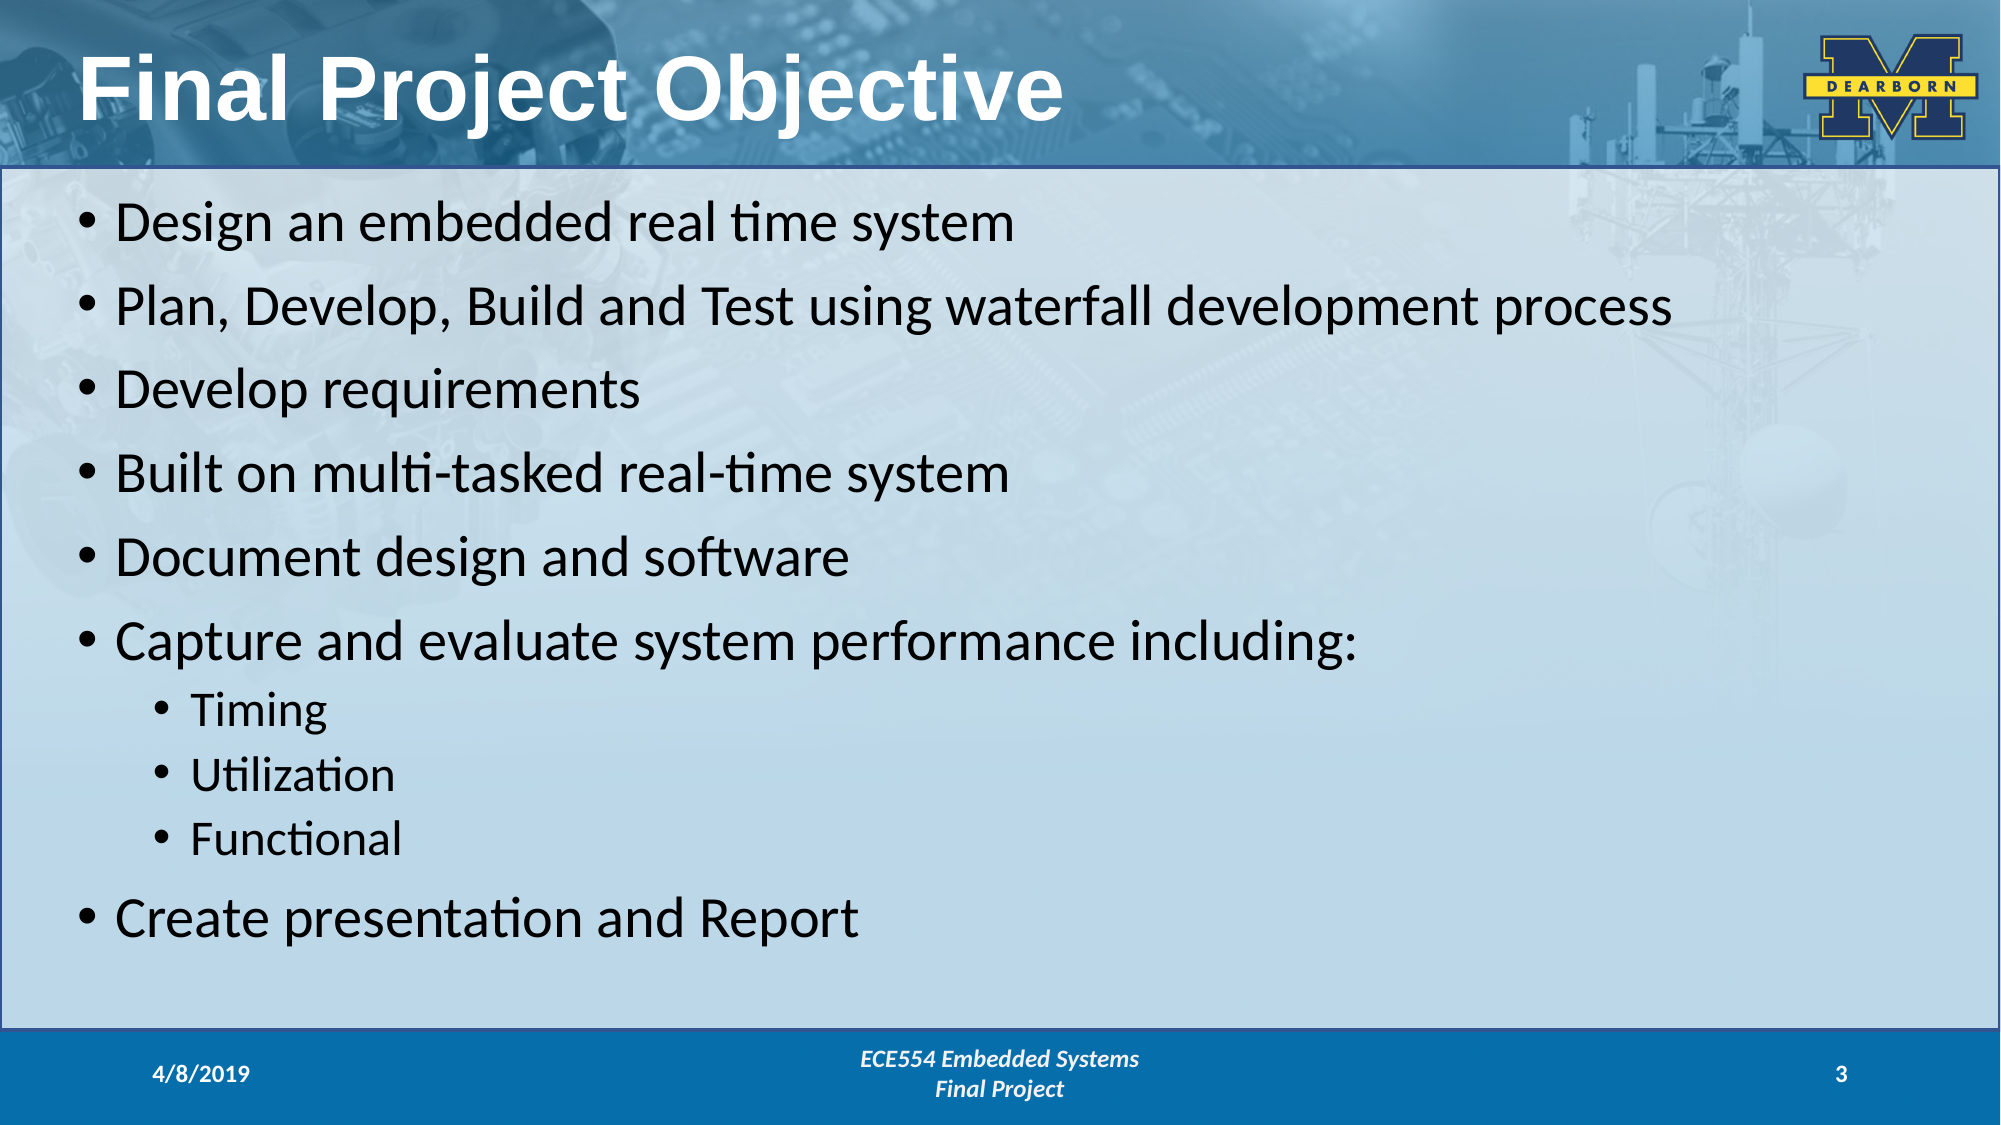

Final Project Objective
Design an embedded real time system
Plan, Develop, Build and Test using waterfall development process
Develop requirements
Built on multi-tasked real-time system
Document design and software
Capture and evaluate system performance including:
Timing
Utilization
Functional
Create presentation and Report

4/8/2019
ECE554 Embedded Systems
Final Project
3